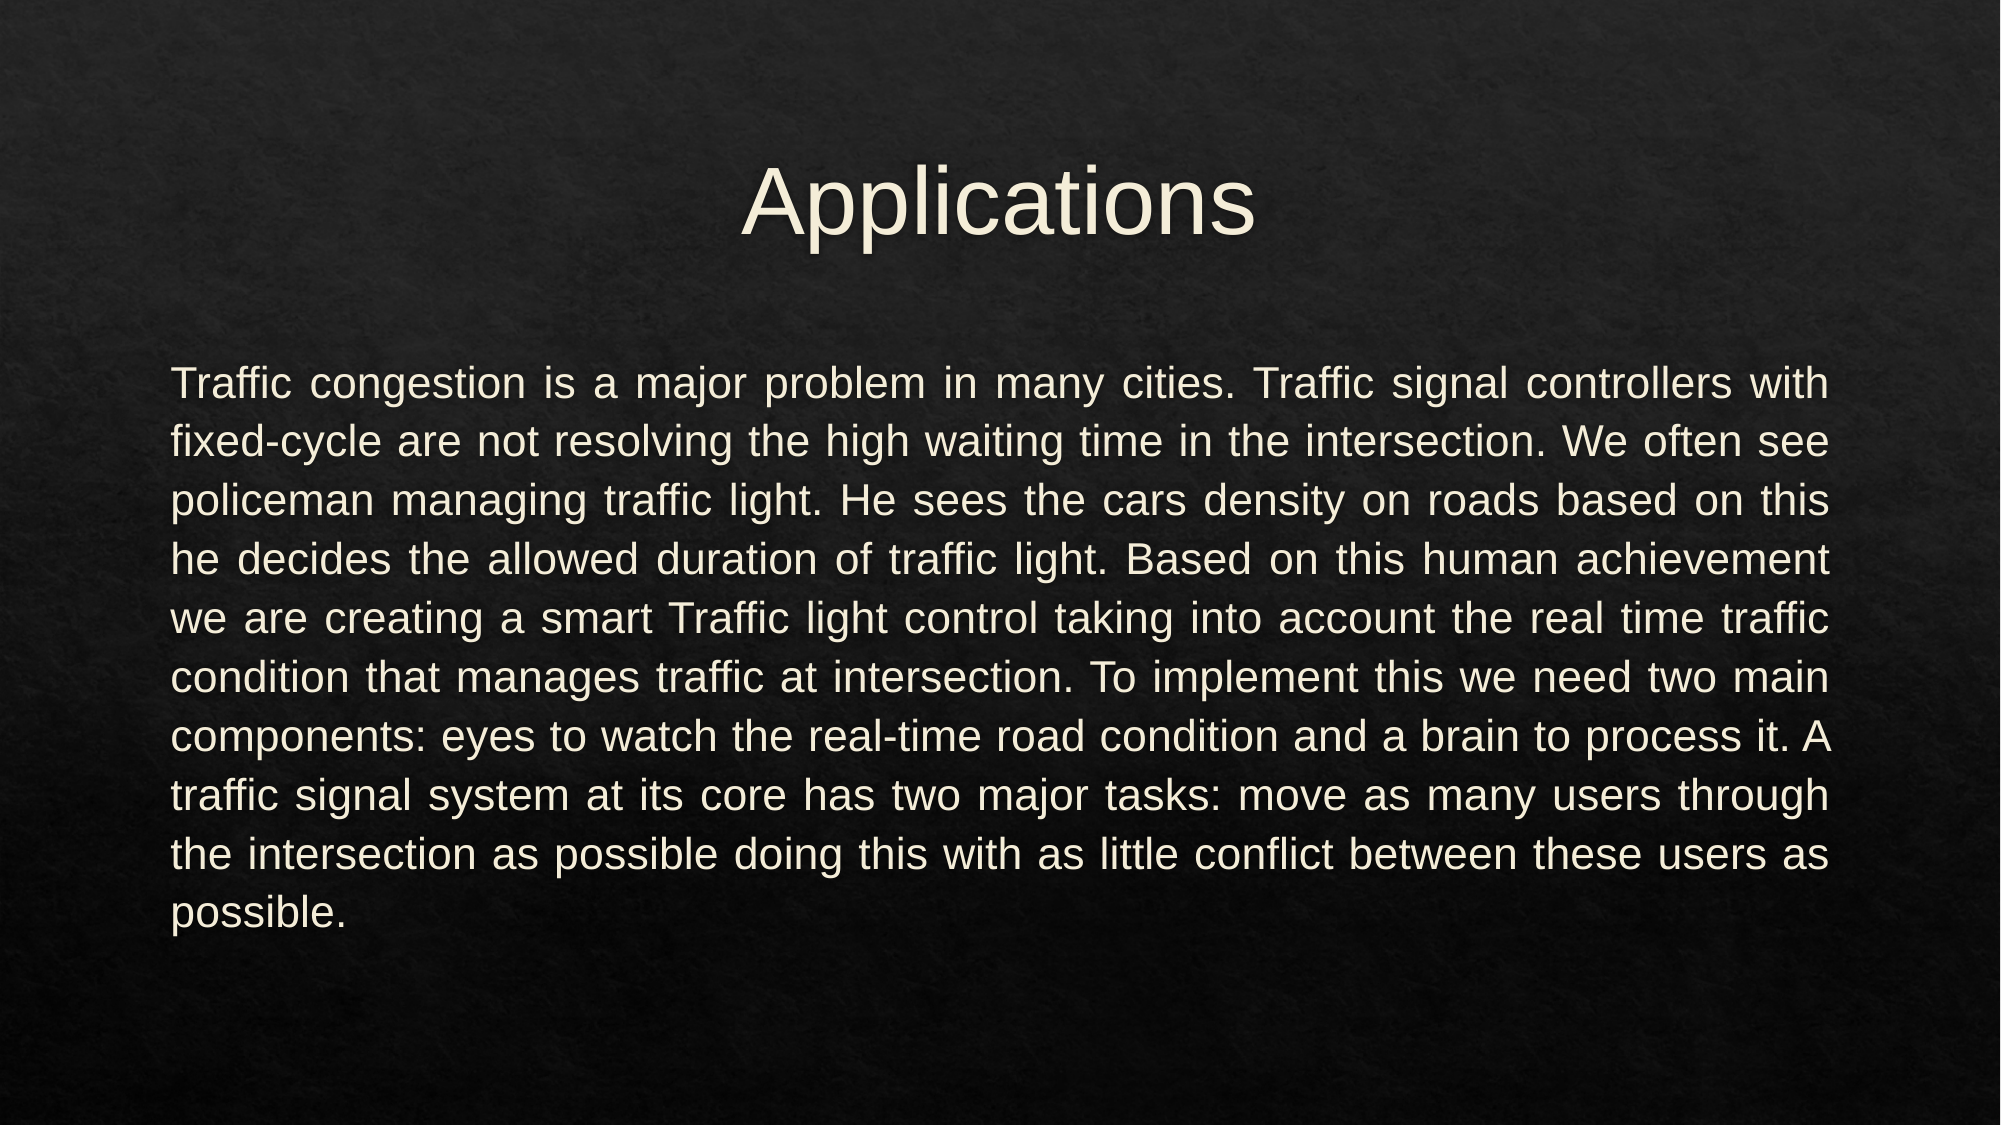

# Applications
Traffic congestion is a major problem in many cities. Traffic signal controllers with fixed-cycle are not resolving the high waiting time in the intersection. We often see policeman managing traffic light. He sees the cars density on roads based on this he decides the allowed duration of traffic light. Based on this human achievement we are creating a smart Traffic light control taking into account the real time traffic condition that manages traffic at intersection. To implement this we need two main components: eyes to watch the real-time road condition and a brain to process it. A traffic signal system at its core has two major tasks: move as many users through the intersection as possible doing this with as little conflict between these users as possible.